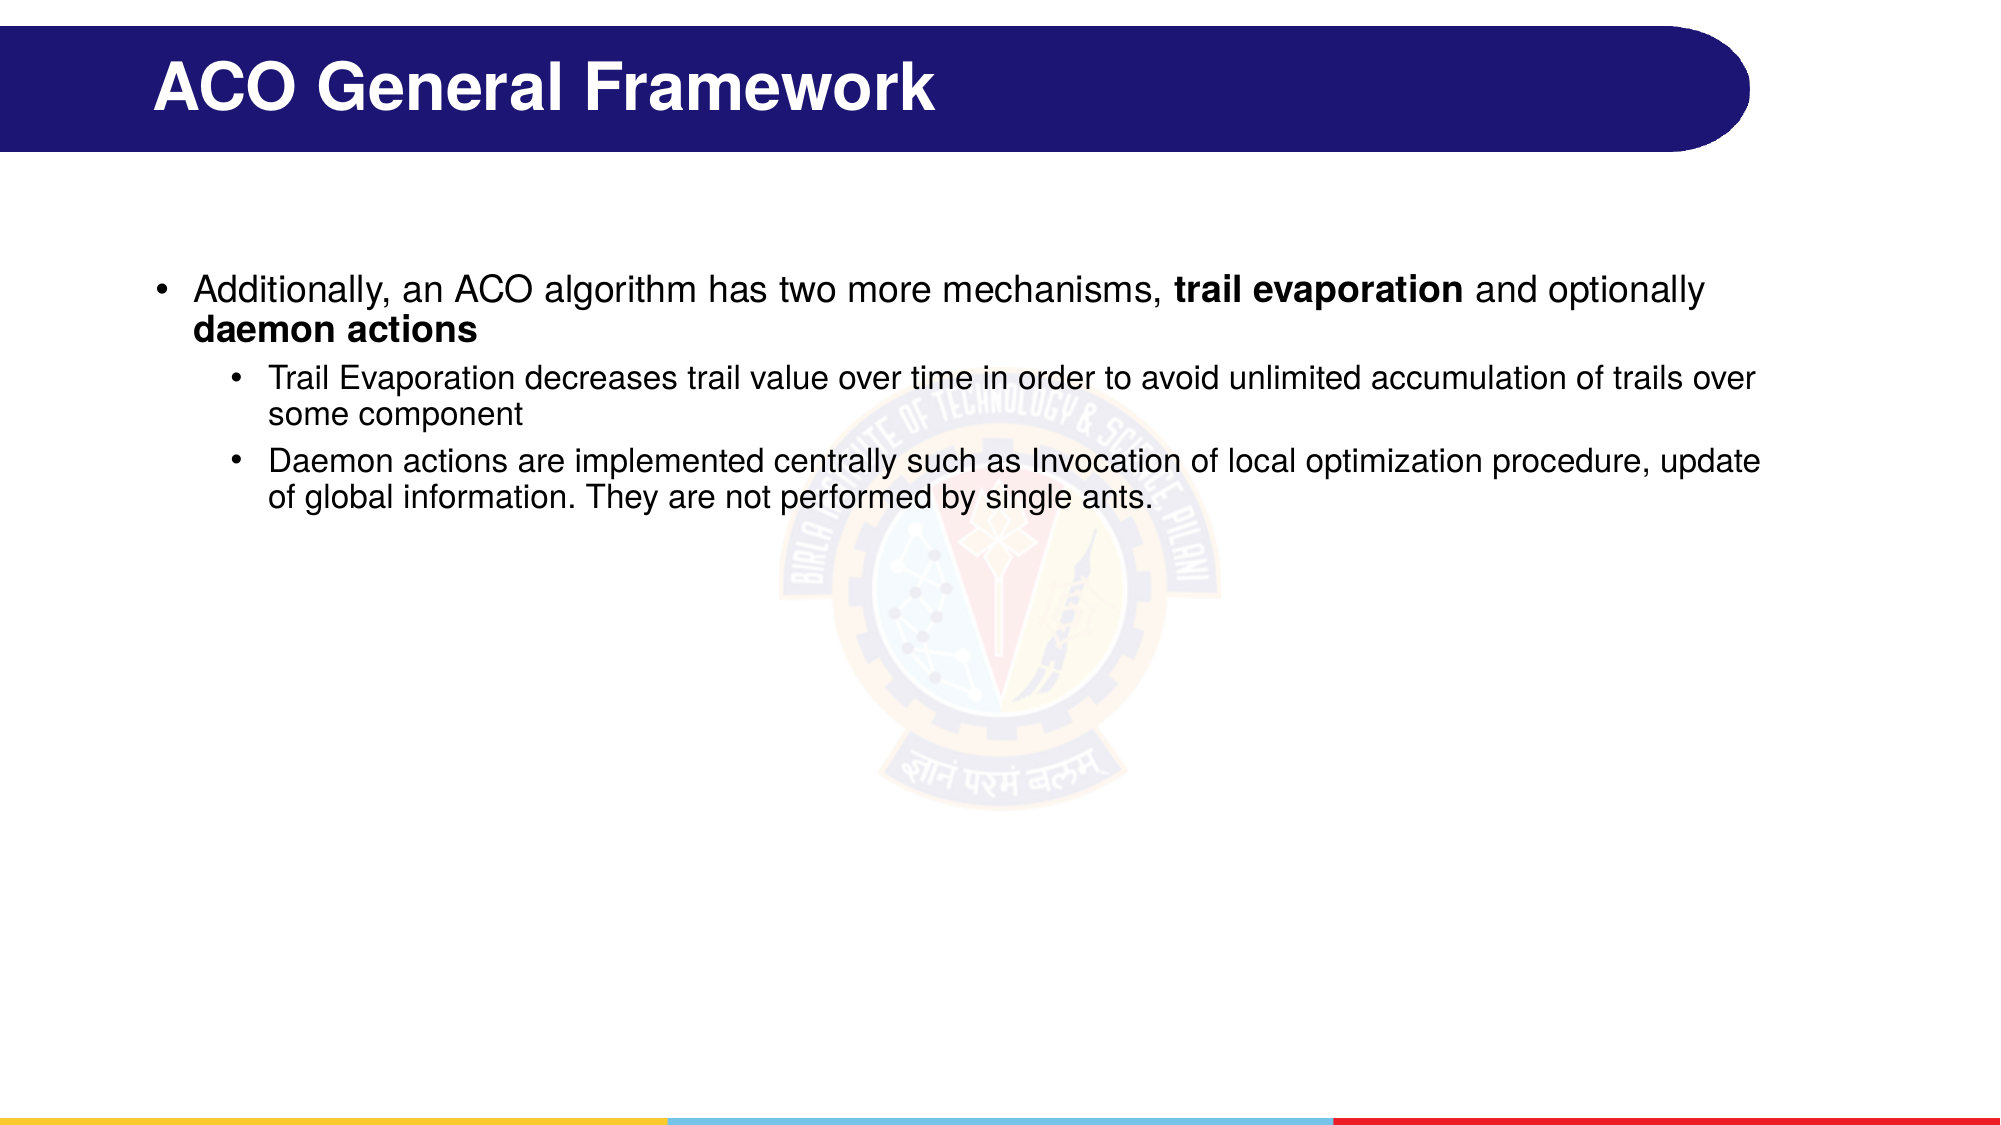

# ACO General Framework

Additionally, an ACO algorithm has two more mechanisms, trail evaporation and optionally daemon actions
Trail Evaporation decreases trail value over time in order to avoid unlimited accumulation of trails over some component
Daemon actions are implemented centrally such as Invocation of local optimization procedure, update of global information. They are not performed by single ants.